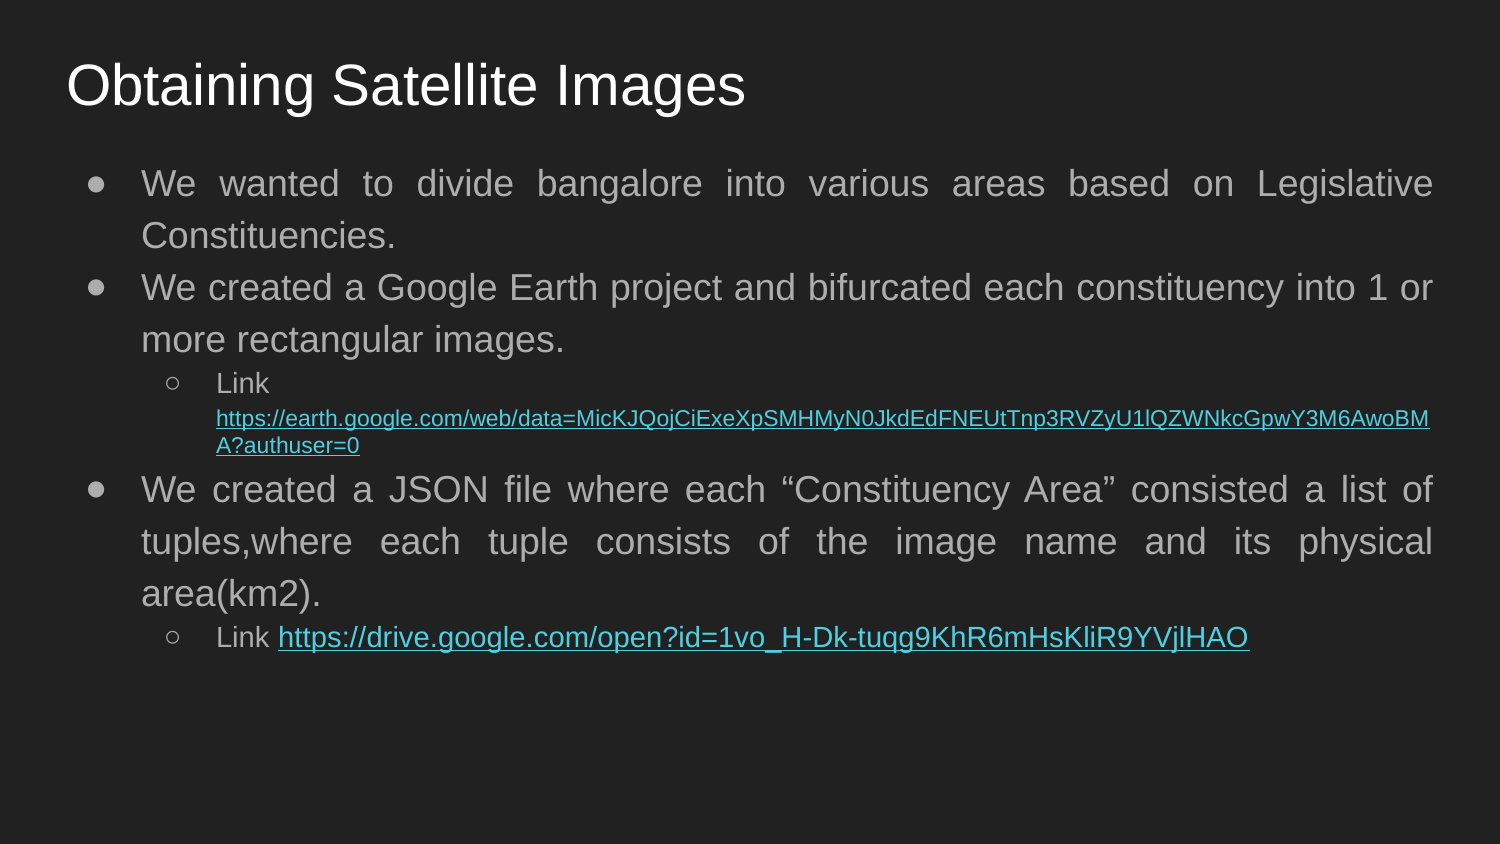

# Obtaining Satellite Images
We wanted to divide bangalore into various areas based on Legislative Constituencies.
We created a Google Earth project and bifurcated each constituency into 1 or more rectangular images.
Link https://earth.google.com/web/data=MicKJQojCiExeXpSMHMyN0JkdEdFNEUtTnp3RVZyU1lQZWNkcGpwY3M6AwoBMA?authuser=0
We created a JSON file where each “Constituency Area” consisted a list of tuples,where each tuple consists of the image name and its physical area(km2).
Link https://drive.google.com/open?id=1vo_H-Dk-tuqg9KhR6mHsKliR9YVjlHAO